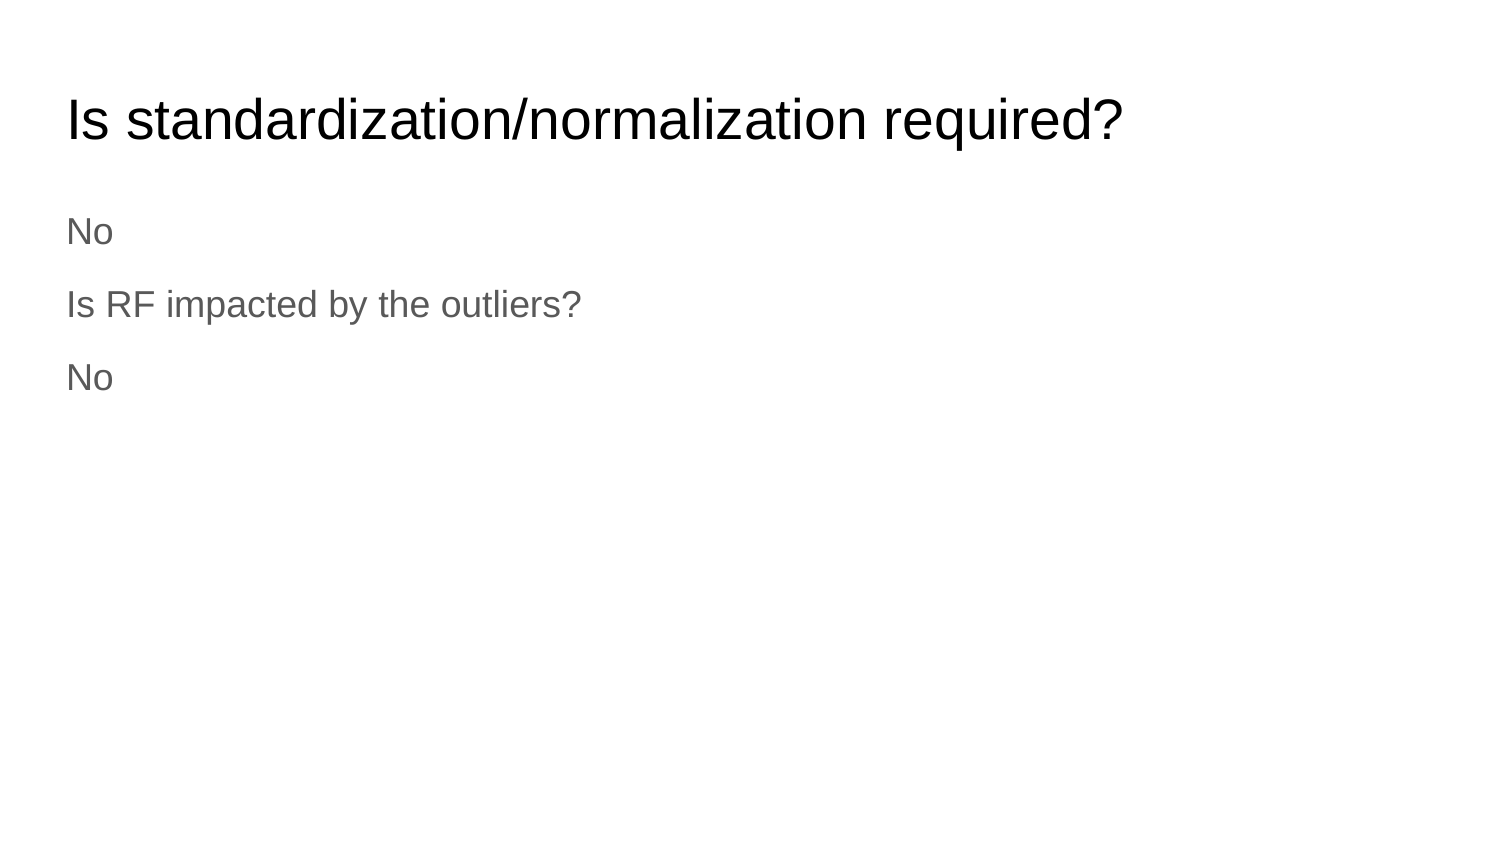

# Is standardization/normalization required?
No
Is RF impacted by the outliers?
No